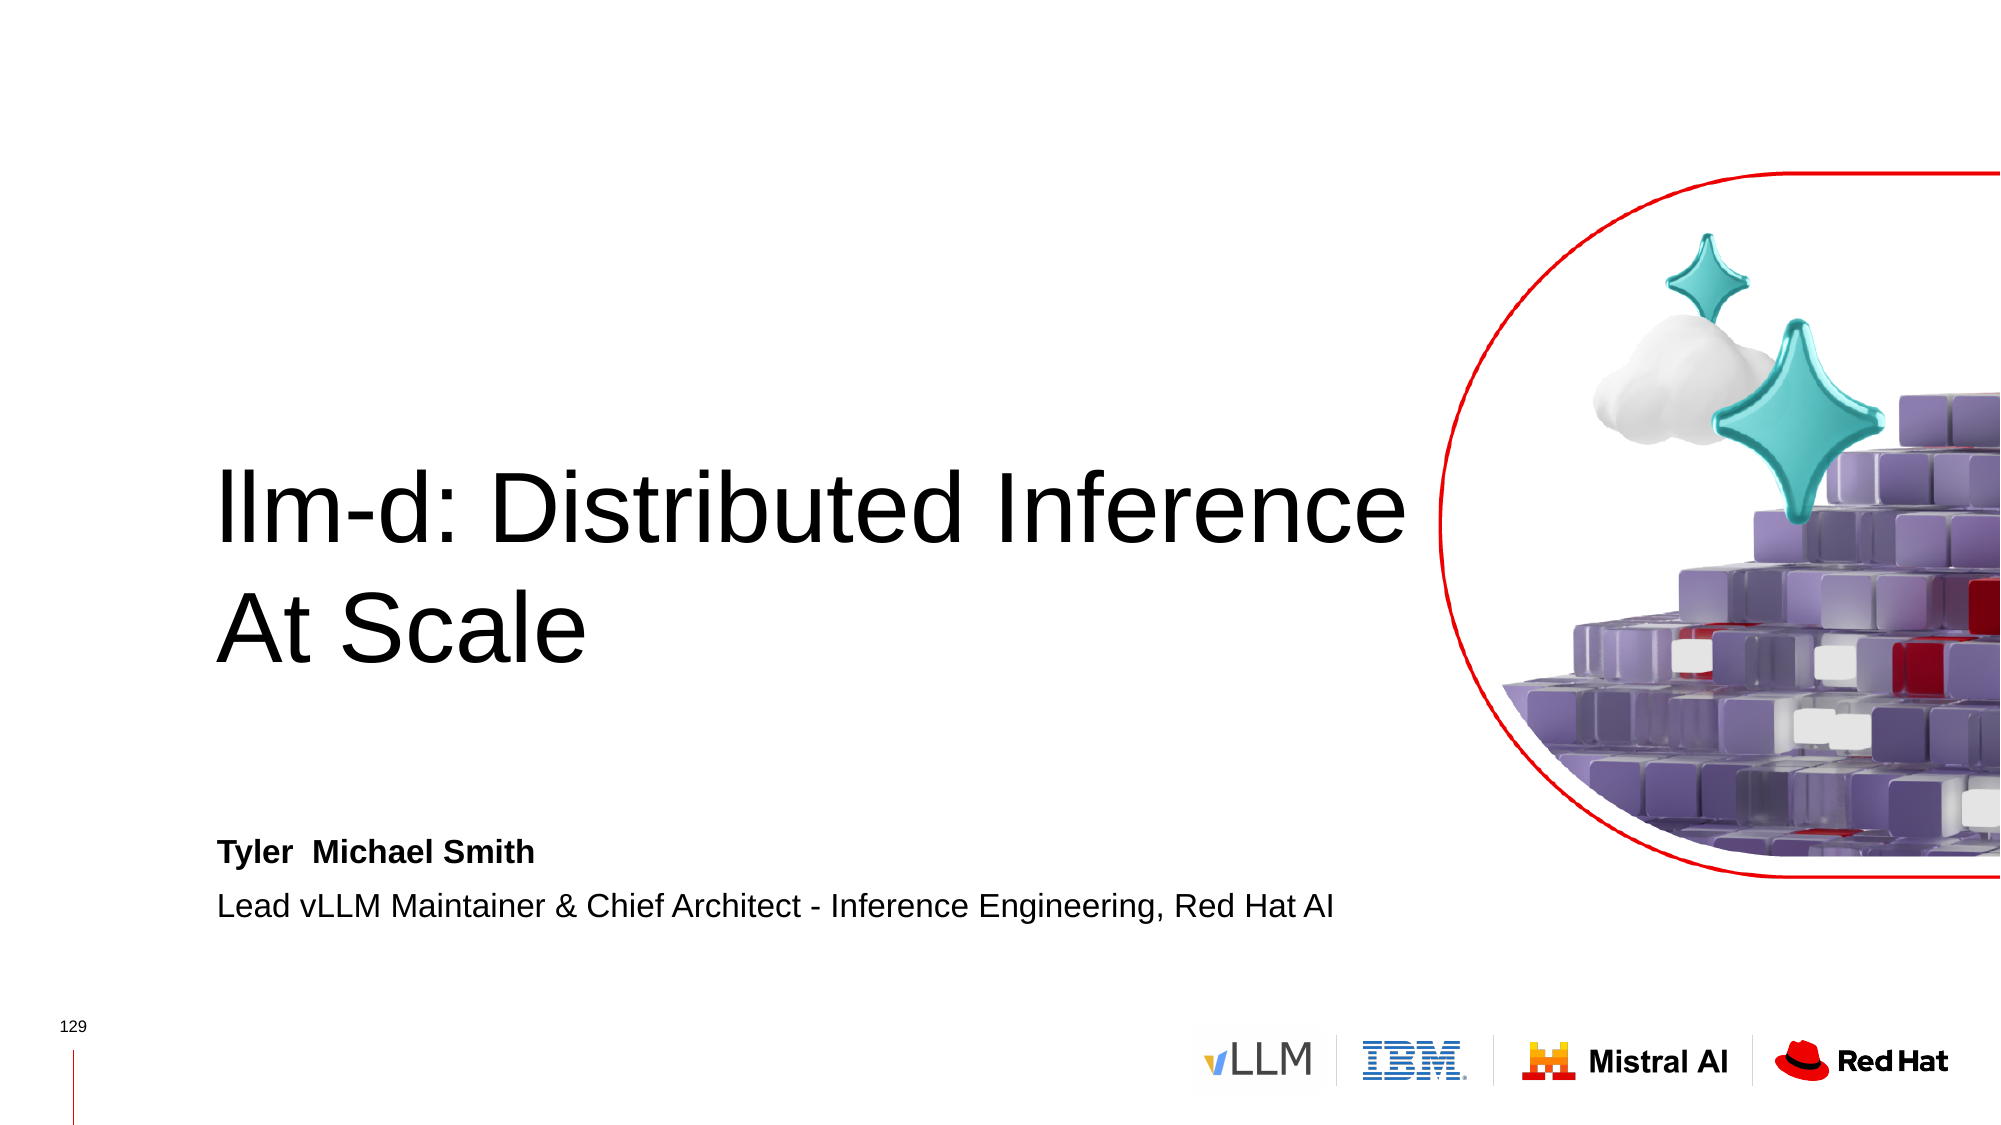

# llm-d: Distributed Inference At Scale
Tyler  Michael Smith
Lead vLLM Maintainer & Chief Architect - Inference Engineering, Red Hat AI

129